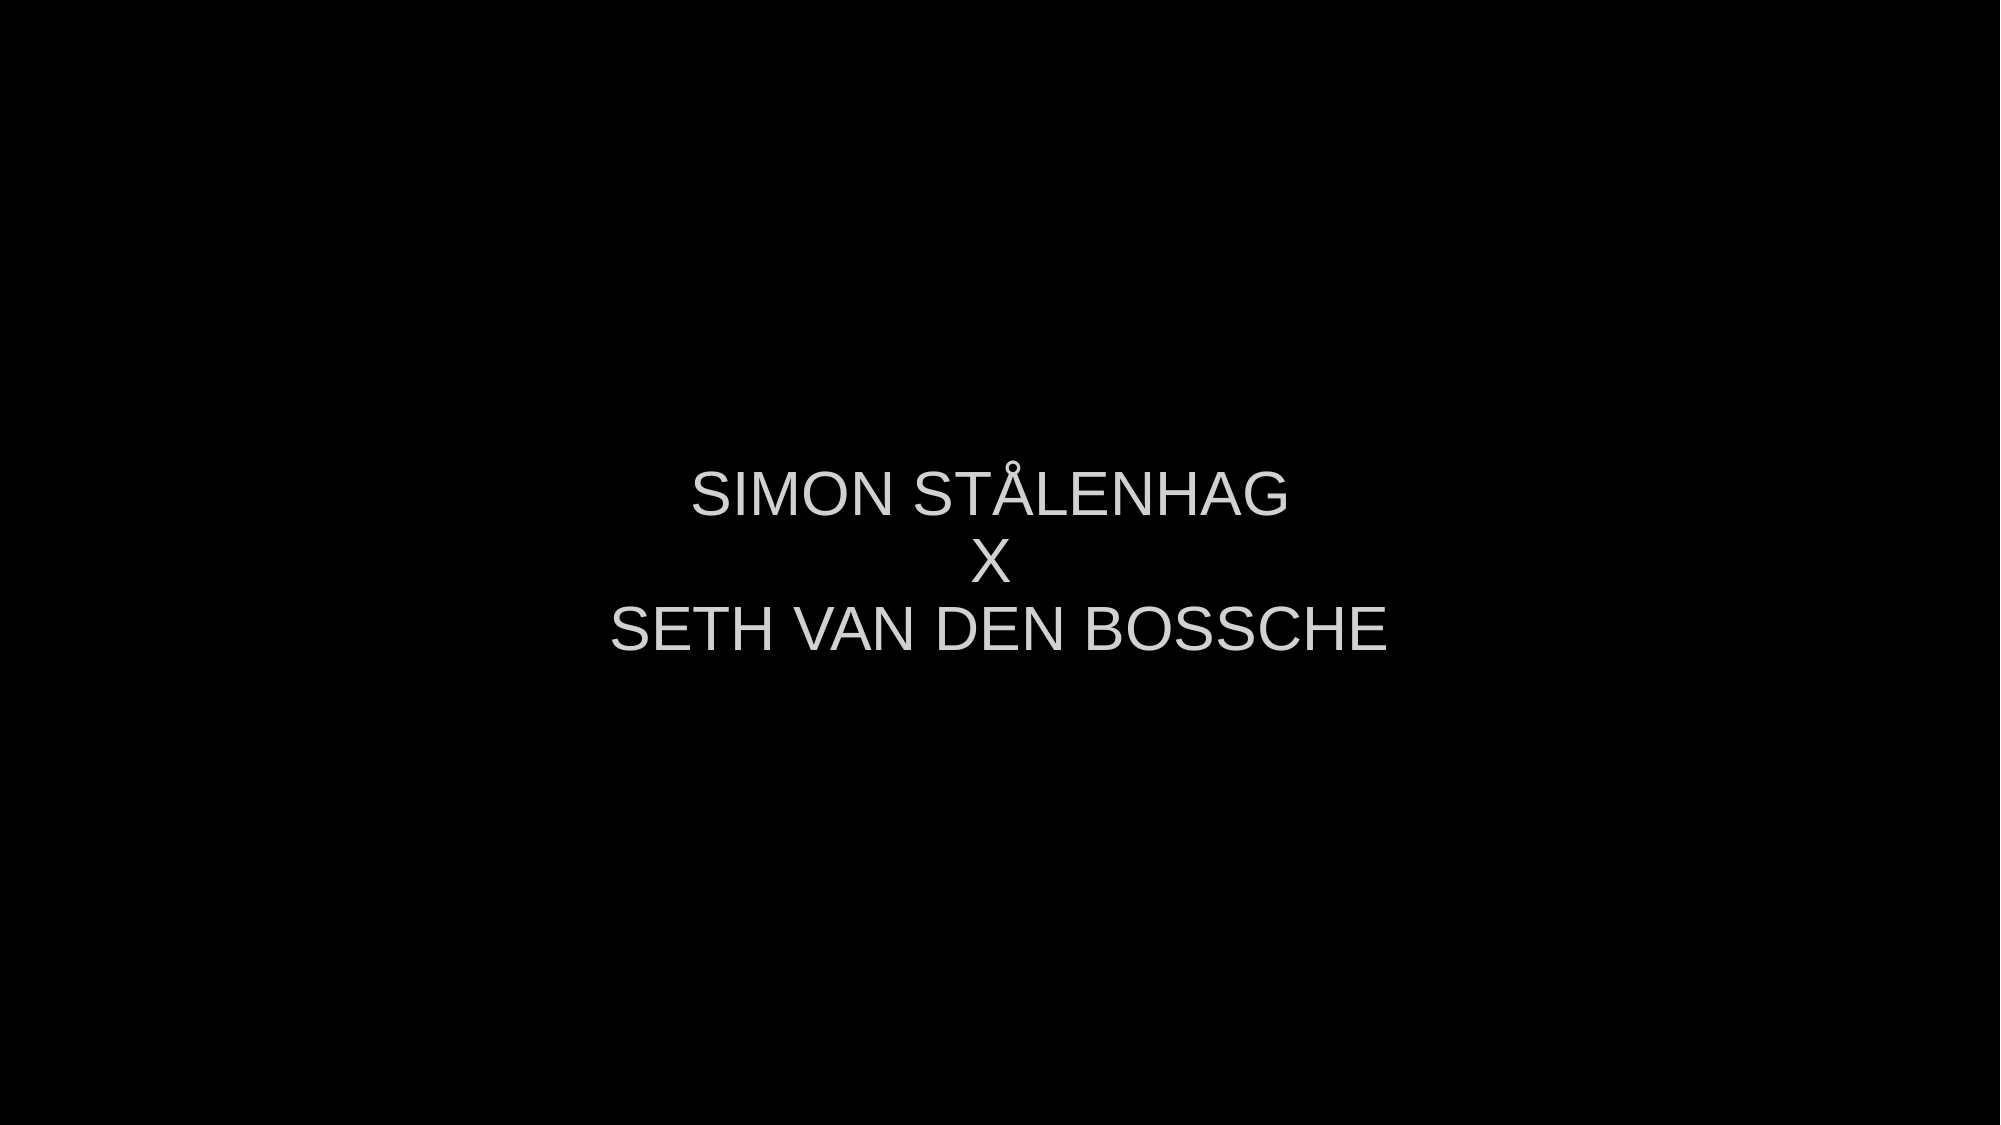

# SIMON STÅLENHAG X SETH VAN DEN BOSSCHE